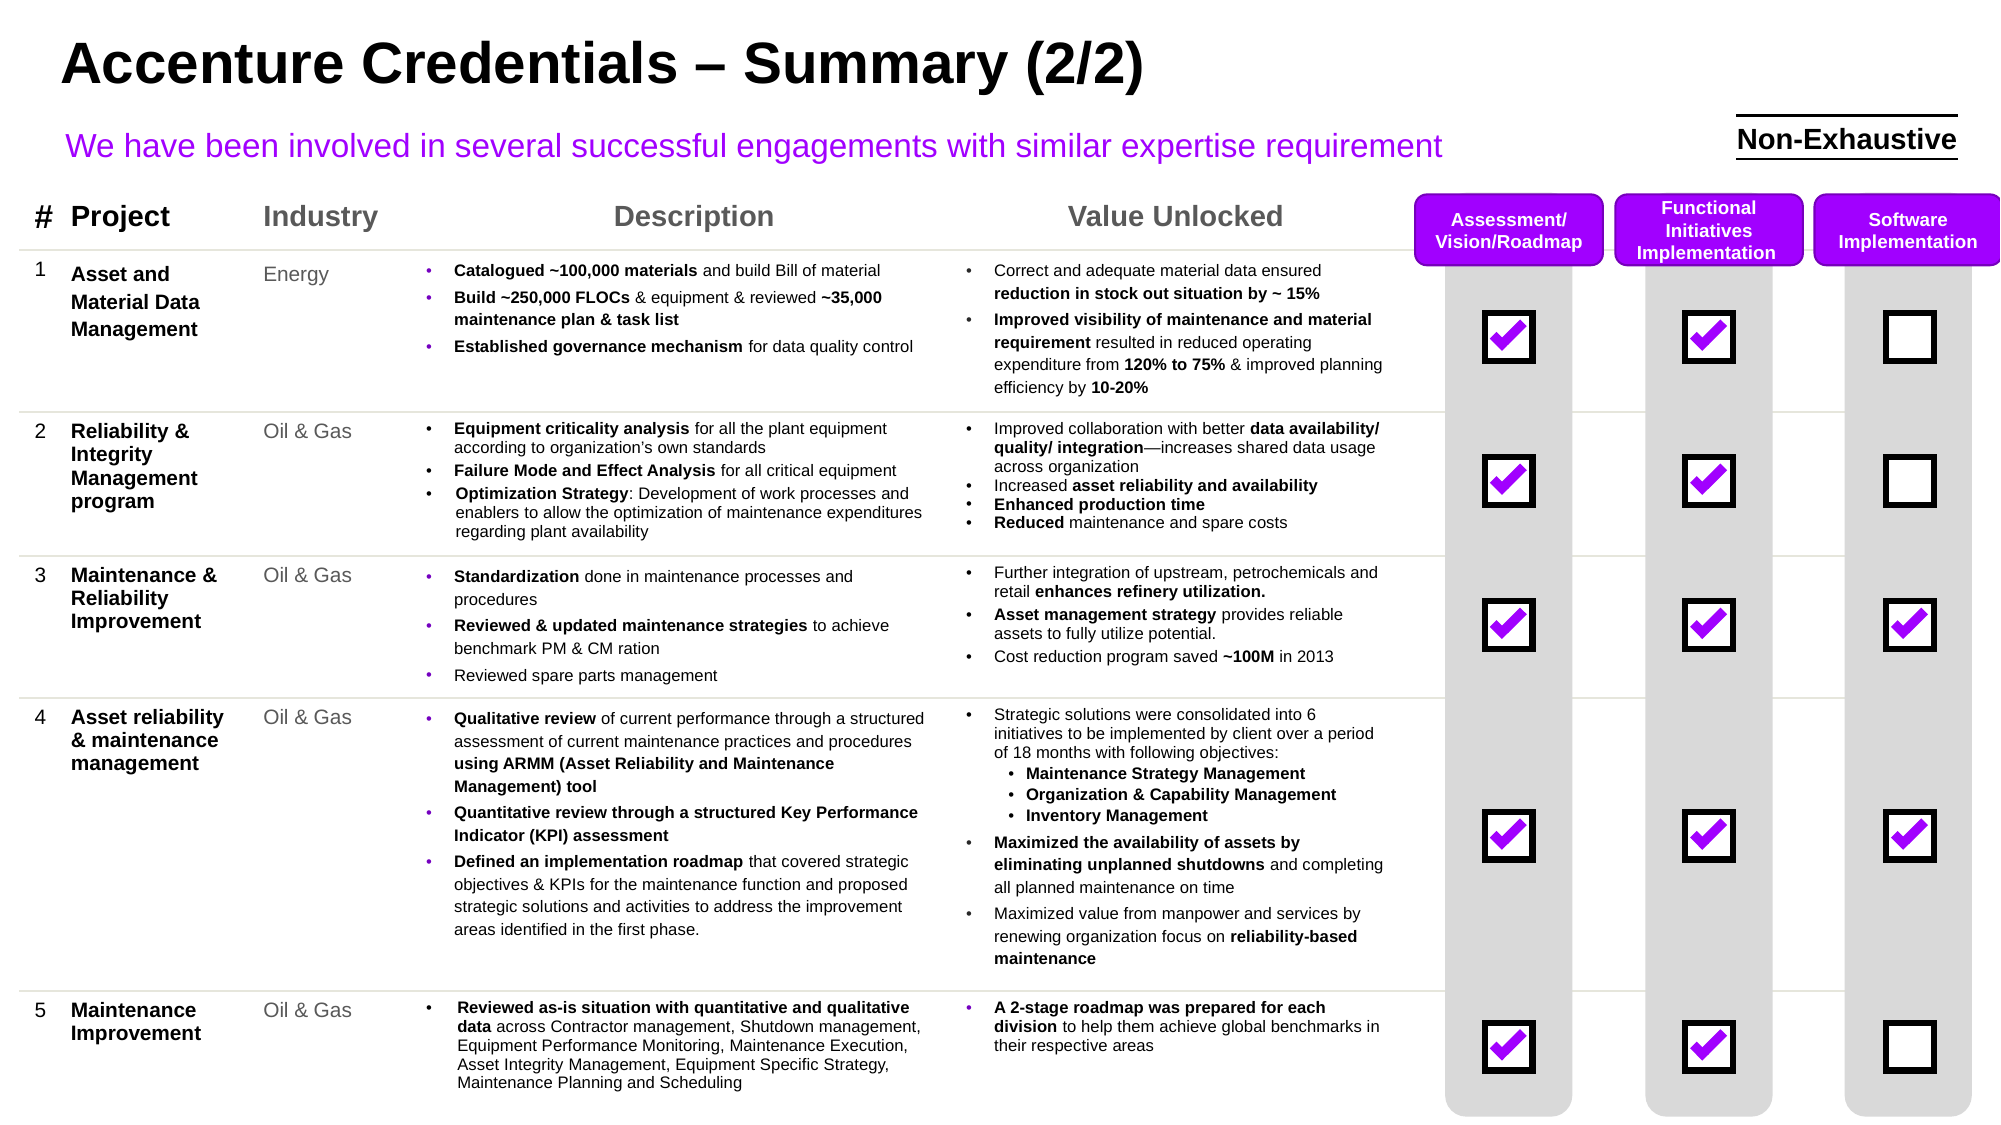

# Accenture Credentials – Summary (2/2)
Non-Exhaustive
We have been involved in several successful engagements with similar expertise requirement
| # | Project | Industry | Description | Value Unlocked |  |  |  |  |  |
| --- | --- | --- | --- | --- | --- | --- | --- | --- | --- |
| 1 | Asset and Material Data Management | Energy | Catalogued ~100,000 materials and build Bill of material Build ~250,000 FLOCs & equipment & reviewed ~35,000 maintenance plan & task list Established governance mechanism for data quality control | Correct and adequate material data ensured reduction in stock out situation by ~ 15% Improved visibility of maintenance and material requirement resulted in reduced operating expenditure from 120% to 75% & improved planning efficiency by 10-20% |  |  |  |  |  |
| 2 | Reliability & Integrity Management program | Oil & Gas | Equipment criticality analysis for all the plant equipment according to organization’s own standards Failure Mode and Effect Analysis for all critical equipment Optimization Strategy: Development of work processes and enablers to allow the optimization of maintenance expenditures regarding plant availability | Improved collaboration with better data availability/ quality/ integration—increases shared data usage across organization Increased asset reliability and availability Enhanced production time Reduced maintenance and spare costs |  |  |  |  |  |
| 3 | Maintenance & Reliability Improvement | Oil & Gas | Standardization done in maintenance processes and procedures Reviewed & updated maintenance strategies to achieve benchmark PM & CM ration Reviewed spare parts management | Further integration of upstream, petrochemicals and retail enhances refinery utilization. Asset management strategy provides reliable assets to fully utilize potential. Cost reduction program saved ~100M in 2013 |  |  |  |  |  |
| 4 | Asset reliability & maintenance management | Oil & Gas | Qualitative review of current performance through a structured assessment of current maintenance practices and procedures using ARMM (Asset Reliability and Maintenance Management) tool Quantitative review through a structured Key Performance Indicator (KPI) assessment Defined an implementation roadmap that covered strategic objectives & KPIs for the maintenance function and proposed strategic solutions and activities to address the improvement areas identified in the first phase. | Strategic solutions were consolidated into 6 initiatives to be implemented by client over a period of 18 months with following objectives: Maintenance Strategy Management Organization & Capability Management Inventory Management Maximized the availability of assets by eliminating unplanned shutdowns and completing all planned maintenance on time Maximized value from manpower and services by renewing organization focus on reliability-based maintenance |  |  |  |  |  |
| 5 | Maintenance Improvement | Oil & Gas | Reviewed as-is situation with quantitative and qualitative data across Contractor management, Shutdown management, Equipment Performance Monitoring, Maintenance Execution, Asset Integrity Management, Equipment Specific Strategy, Maintenance Planning and Scheduling | A 2-stage roadmap was prepared for each division to help them achieve global benchmarks in their respective areas |  |  |  |  |  |

Assessment/Vision/Roadmap
Functional Initiatives Implementation
Software Implementation
Inpex

Jazan Gas

Petrom

Erdemir

Maersk Oil